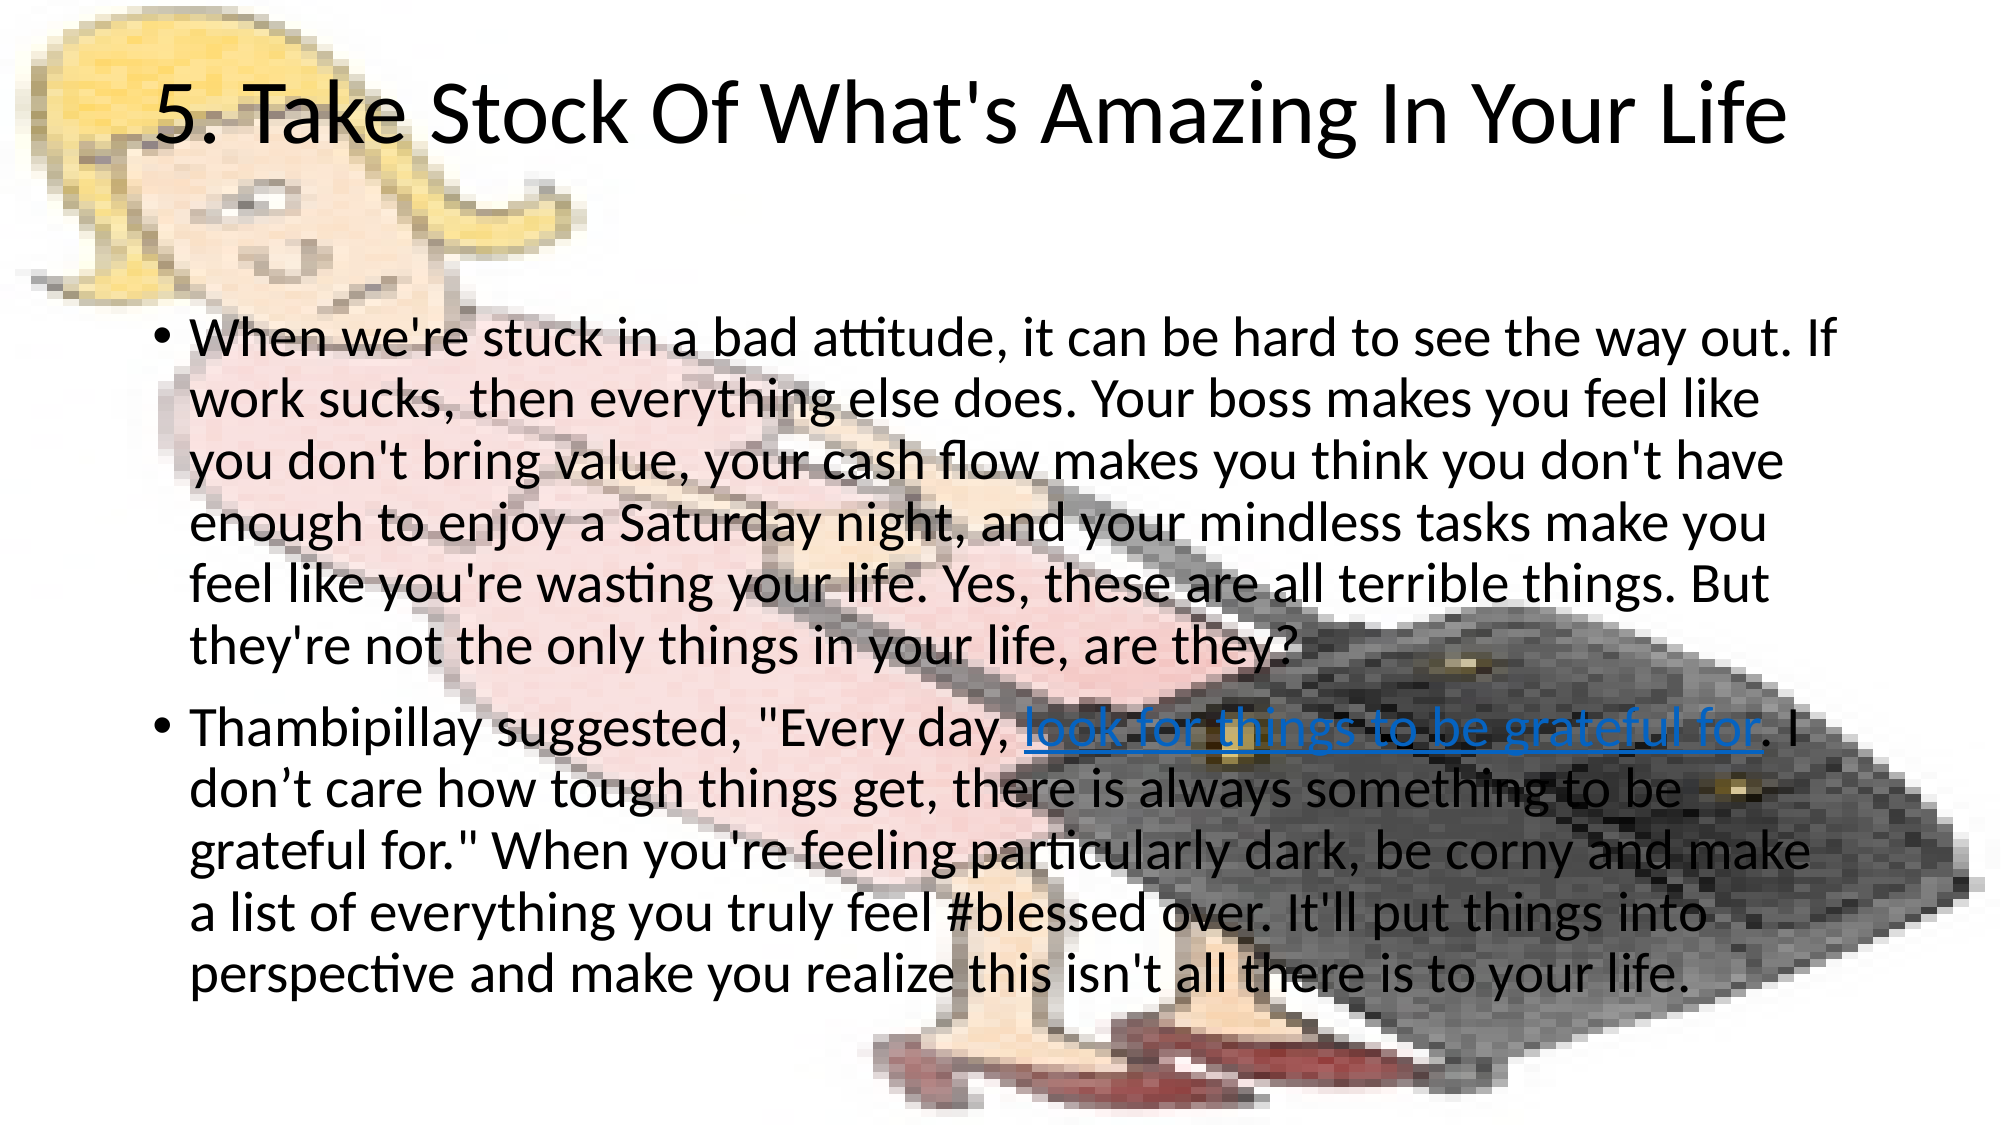

# 5. Take Stock Of What's Amazing In Your Life
When we're stuck in a bad attitude, it can be hard to see the way out. If work sucks, then everything else does. Your boss makes you feel like you don't bring value, your cash flow makes you think you don't have enough to enjoy a Saturday night, and your mindless tasks make you feel like you're wasting your life. Yes, these are all terrible things. But they're not the only things in your life, are they?
Thambipillay suggested, "Every day, look for things to be grateful for. I don’t care how tough things get, there is always something to be grateful for." When you're feeling particularly dark, be corny and make a list of everything you truly feel #blessed over. It'll put things into perspective and make you realize this isn't all there is to your life.